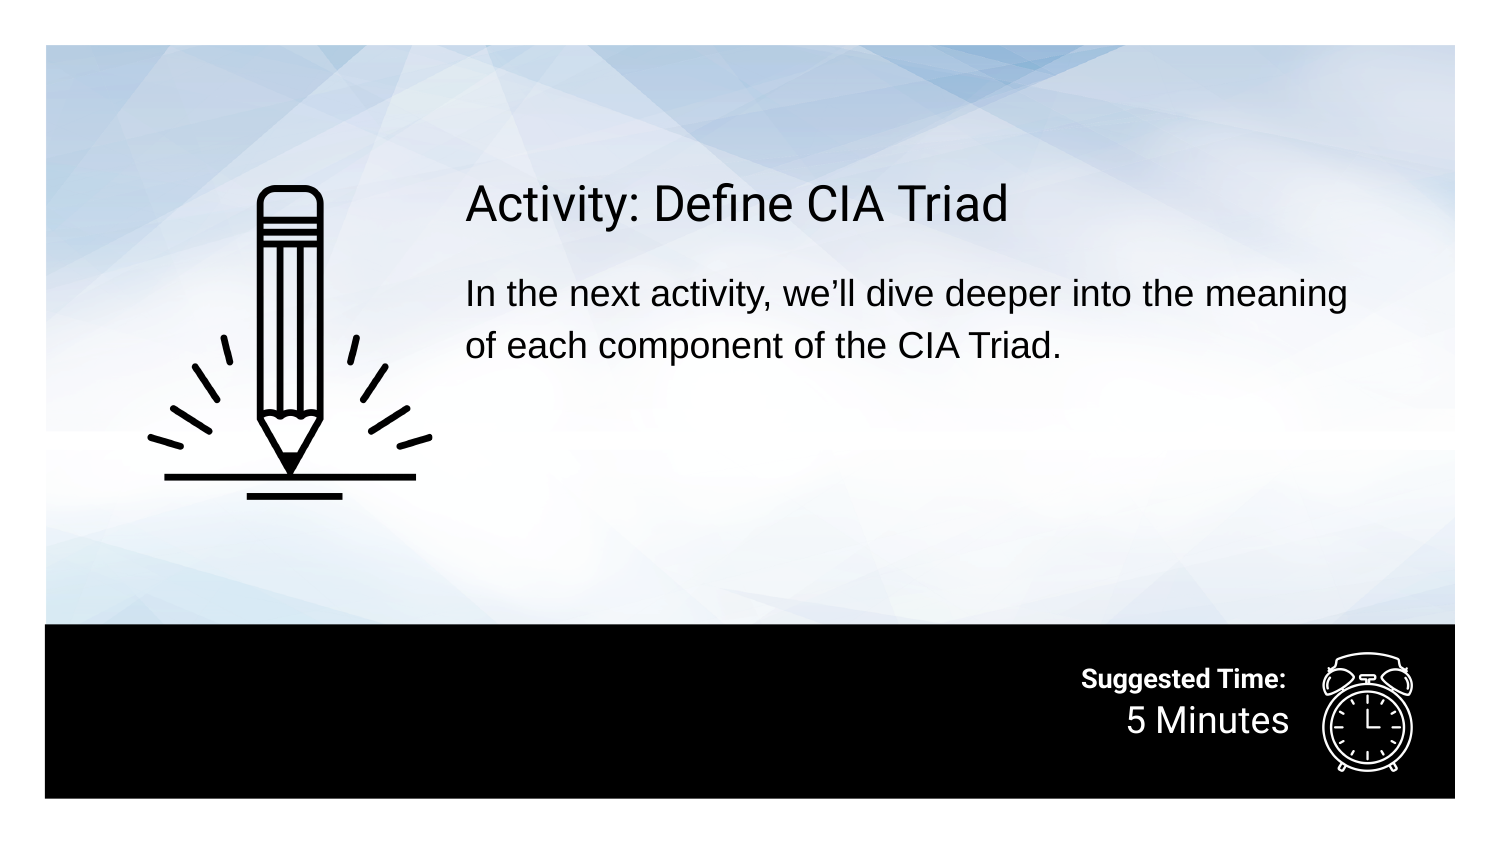

Activity: Define CIA Triad
In the next activity, we’ll dive deeper into the meaning of each component of the CIA Triad.

# 5 Minutes